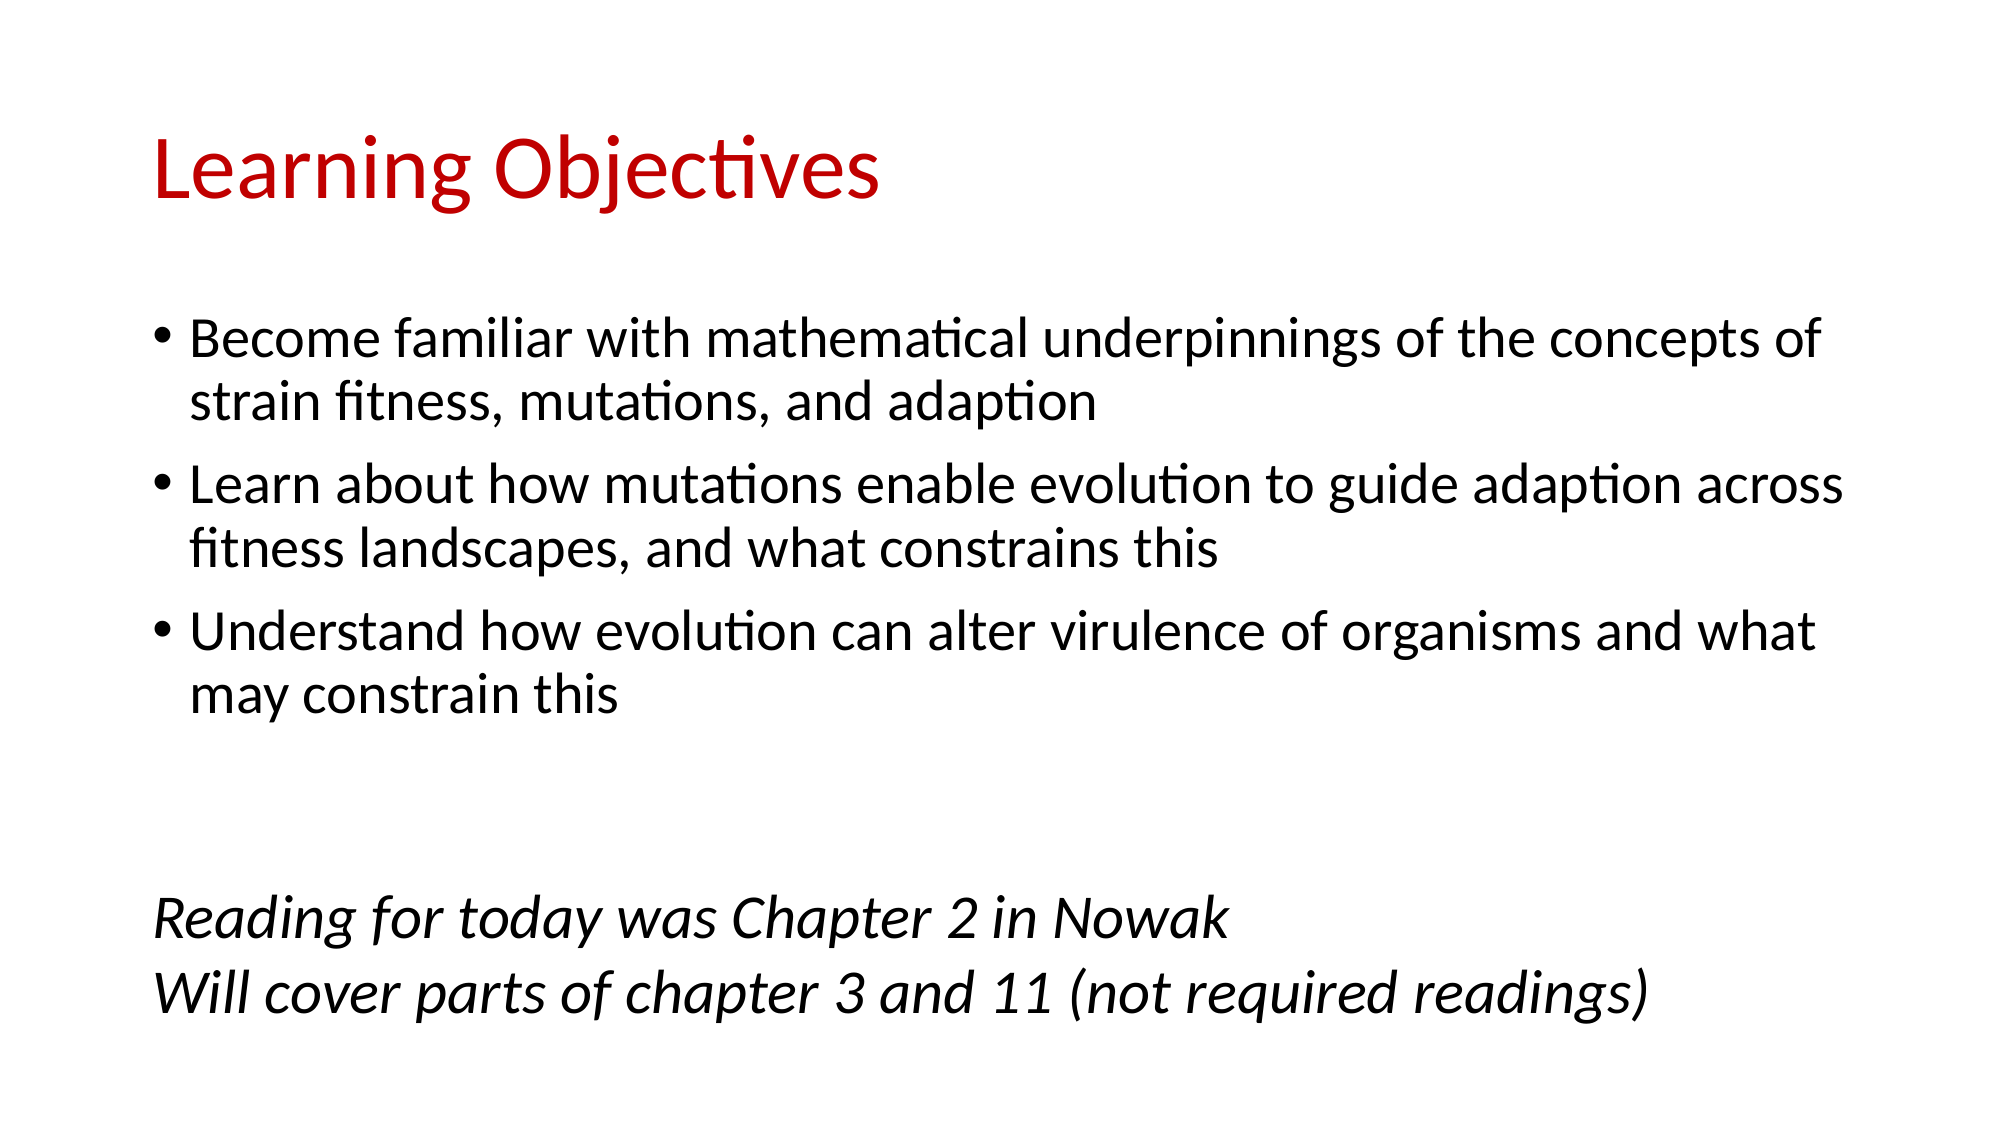

# Learning Objectives
Become familiar with mathematical underpinnings of the concepts of strain fitness, mutations, and adaption
Learn about how mutations enable evolution to guide adaption across fitness landscapes, and what constrains this
Understand how evolution can alter virulence of organisms and what may constrain this

Reading for today was Chapter 2 in Nowak
Will cover parts of chapter 3 and 11 (not required readings)